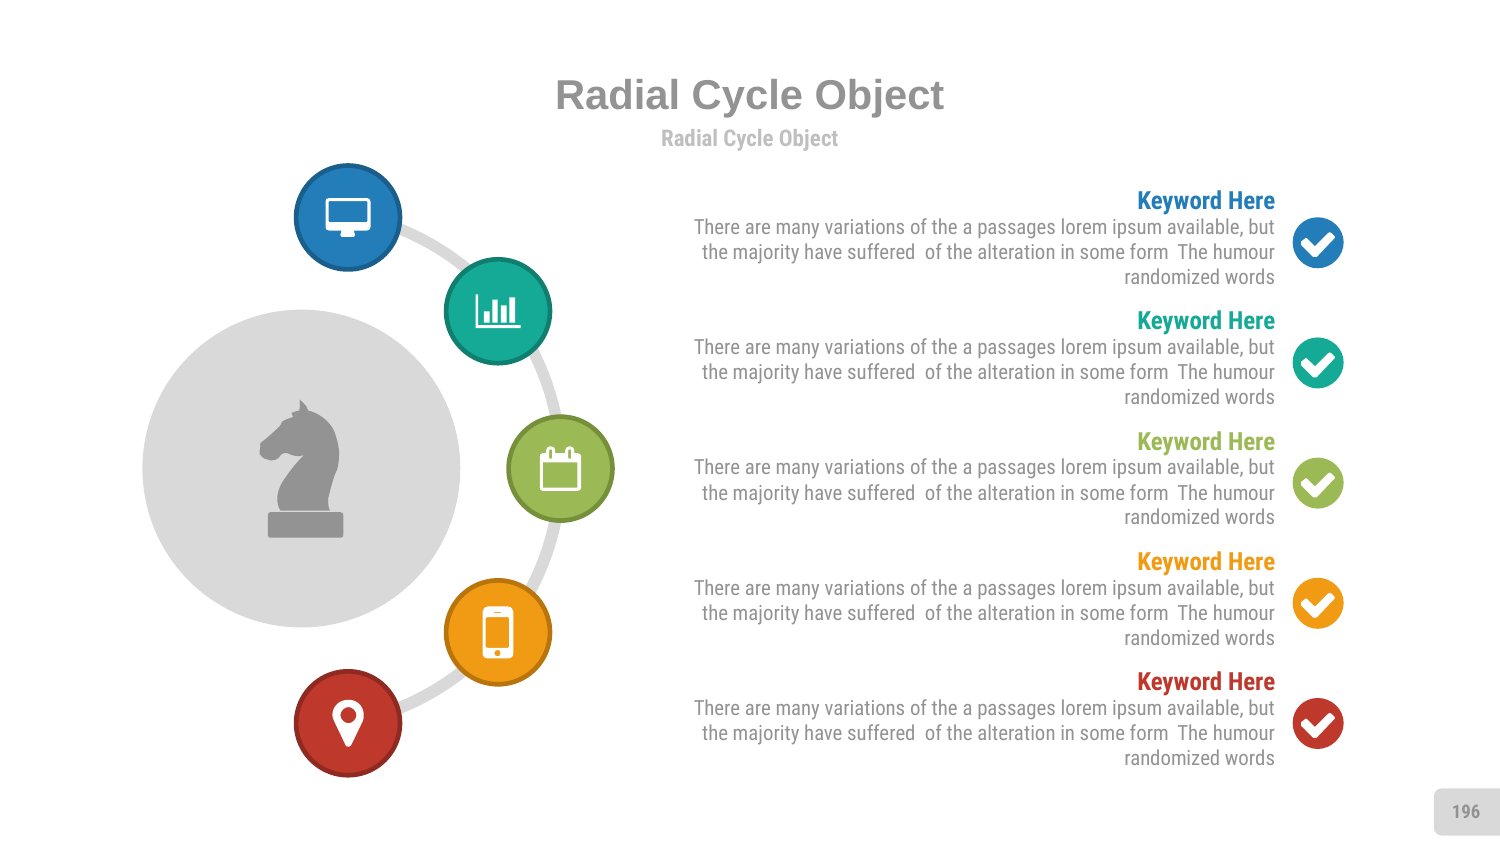

# Radial Cycle Object
Radial Cycle Object

Keyword Here
There are many variations of the a passages lorem ipsum available, but the majority have suffered  of the alteration in some form  The humour randomized words

Keyword Here
There are many variations of the a passages lorem ipsum available, but the majority have suffered  of the alteration in some form  The humour randomized words

Keyword Here
There are many variations of the a passages lorem ipsum available, but the majority have suffered  of the alteration in some form  The humour randomized words

Keyword Here
There are many variations of the a passages lorem ipsum available, but the majority have suffered  of the alteration in some form  The humour randomized words

Keyword Here
There are many variations of the a passages lorem ipsum available, but the majority have suffered  of the alteration in some form  The humour randomized words

196